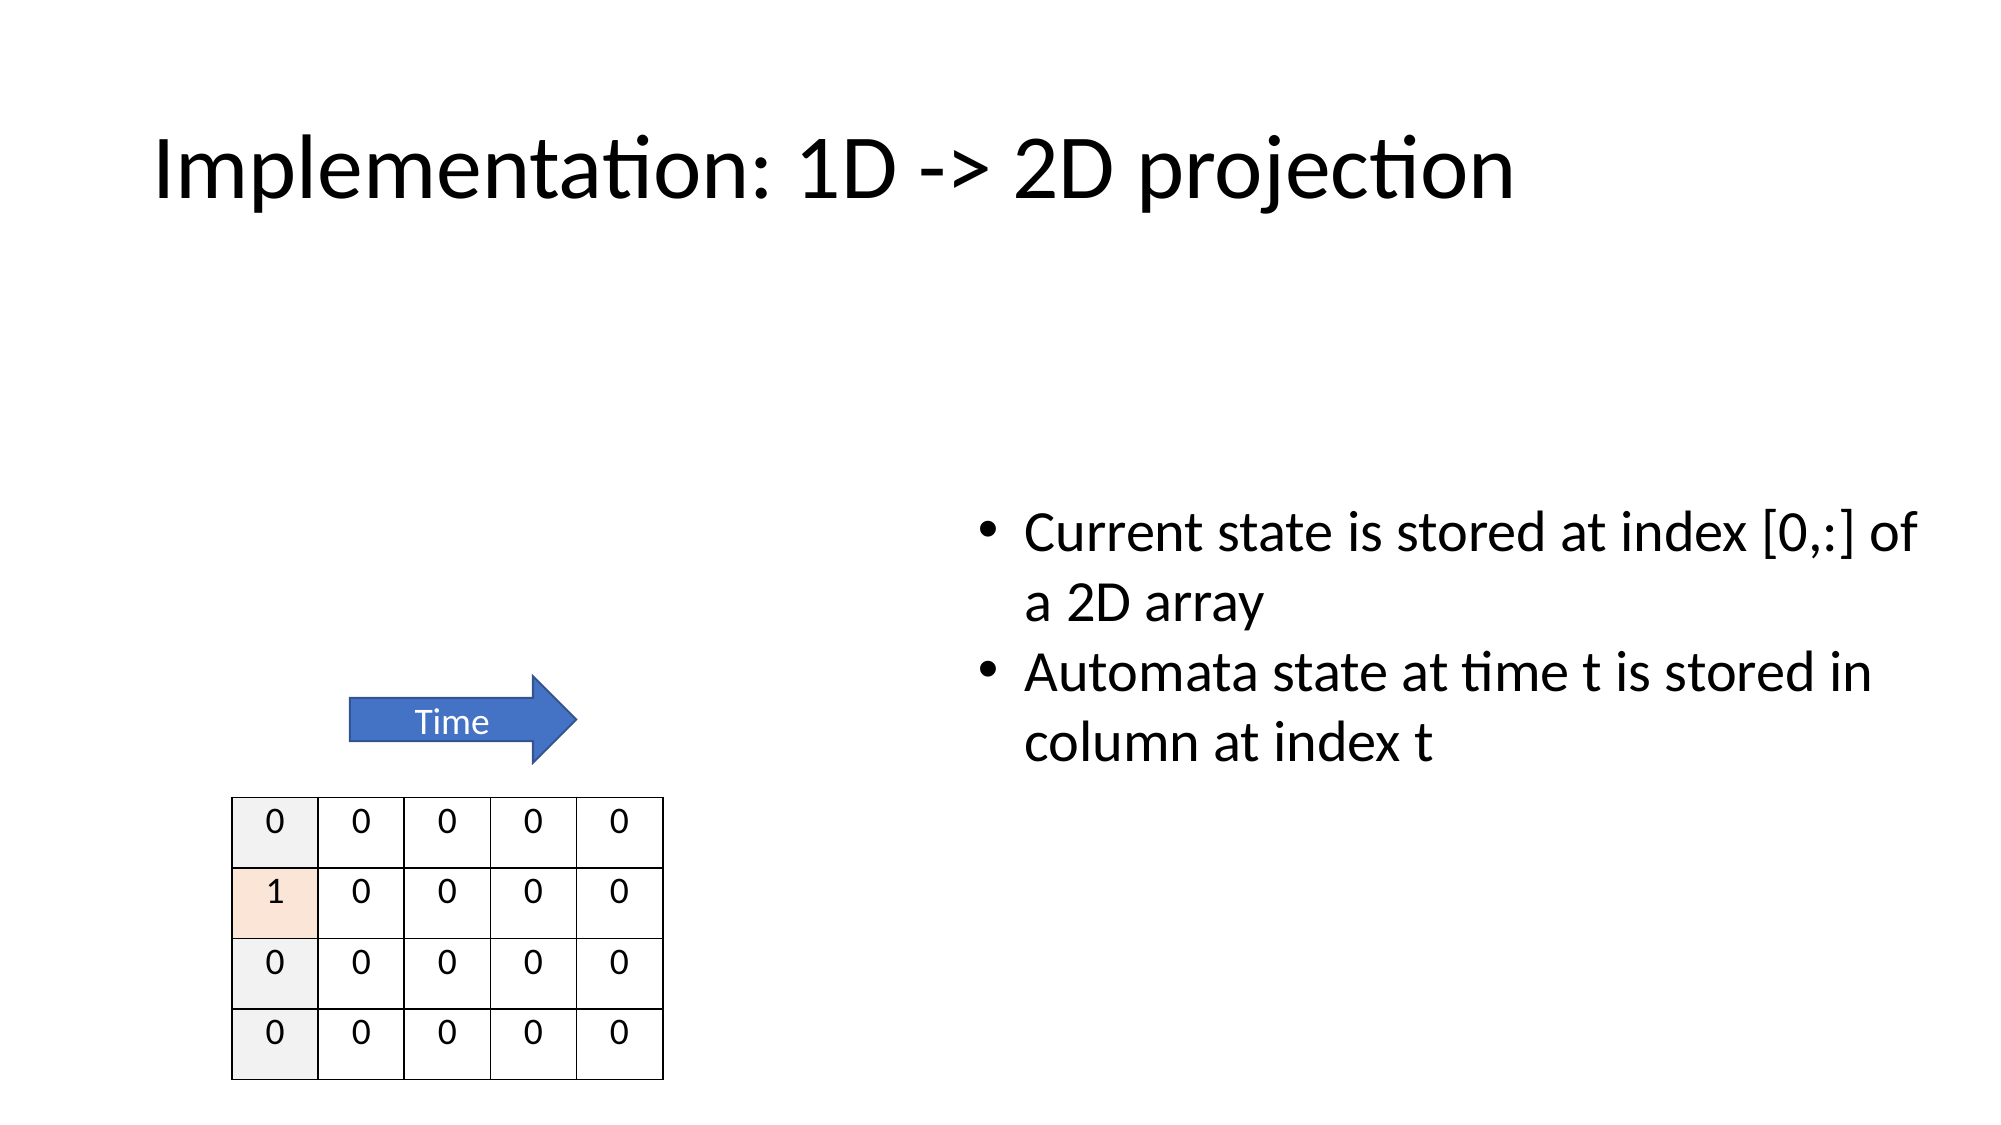

# Implementation: 1D -> 2D projection
Current state is stored at index [0,:] of a 2D array
Automata state at time t is stored in column at index t
Time
| 0 | 0 | 0 | 0 | 0 |
| --- | --- | --- | --- | --- |
| 1 | 0 | 0 | 0 | 0 |
| 0 | 0 | 0 | 0 | 0 |
| 0 | 0 | 0 | 0 | 0 |